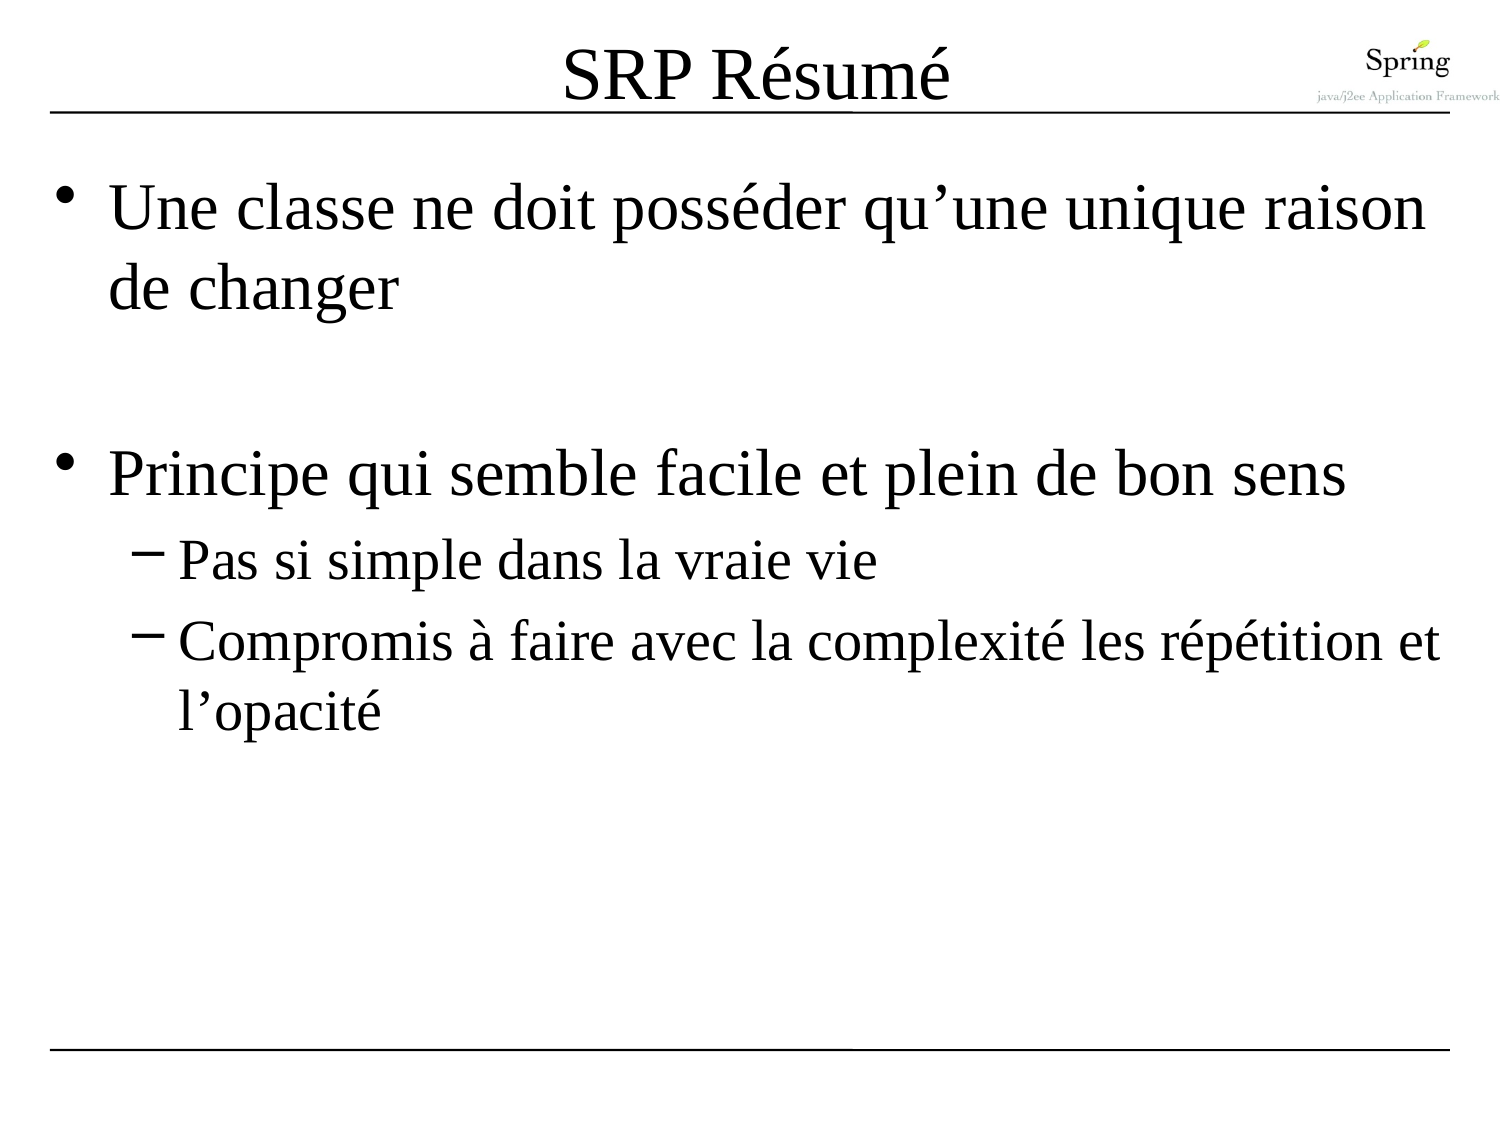

# SRP Résumé
Une classe ne doit posséder qu’une unique raison de changer

Principe qui semble facile et plein de bon sens
Pas si simple dans la vraie vie
Compromis à faire avec la complexité les répétition et l’opacité